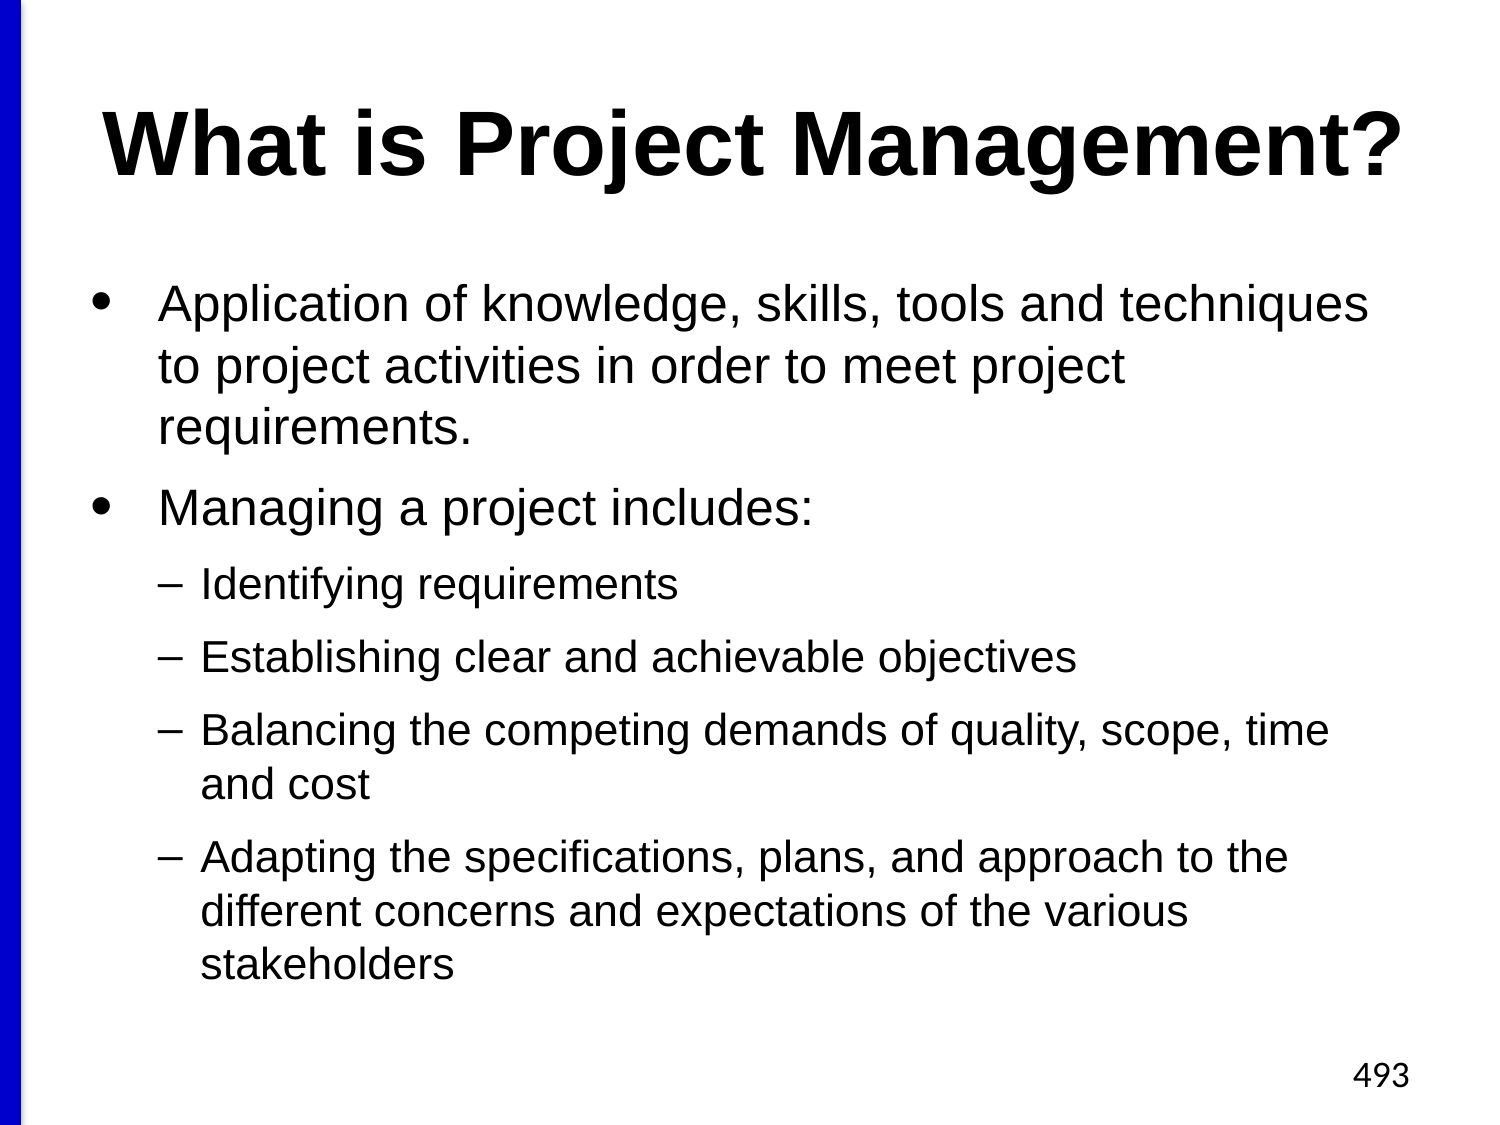

# What is Project Management?
Application of knowledge, skills, tools and techniques to project activities in order to meet project requirements.
Managing a project includes:
Identifying requirements
Establishing clear and achievable objectives
Balancing the competing demands of quality, scope, time and cost
Adapting the specifications, plans, and approach to the different concerns and expectations of the various stakeholders
493